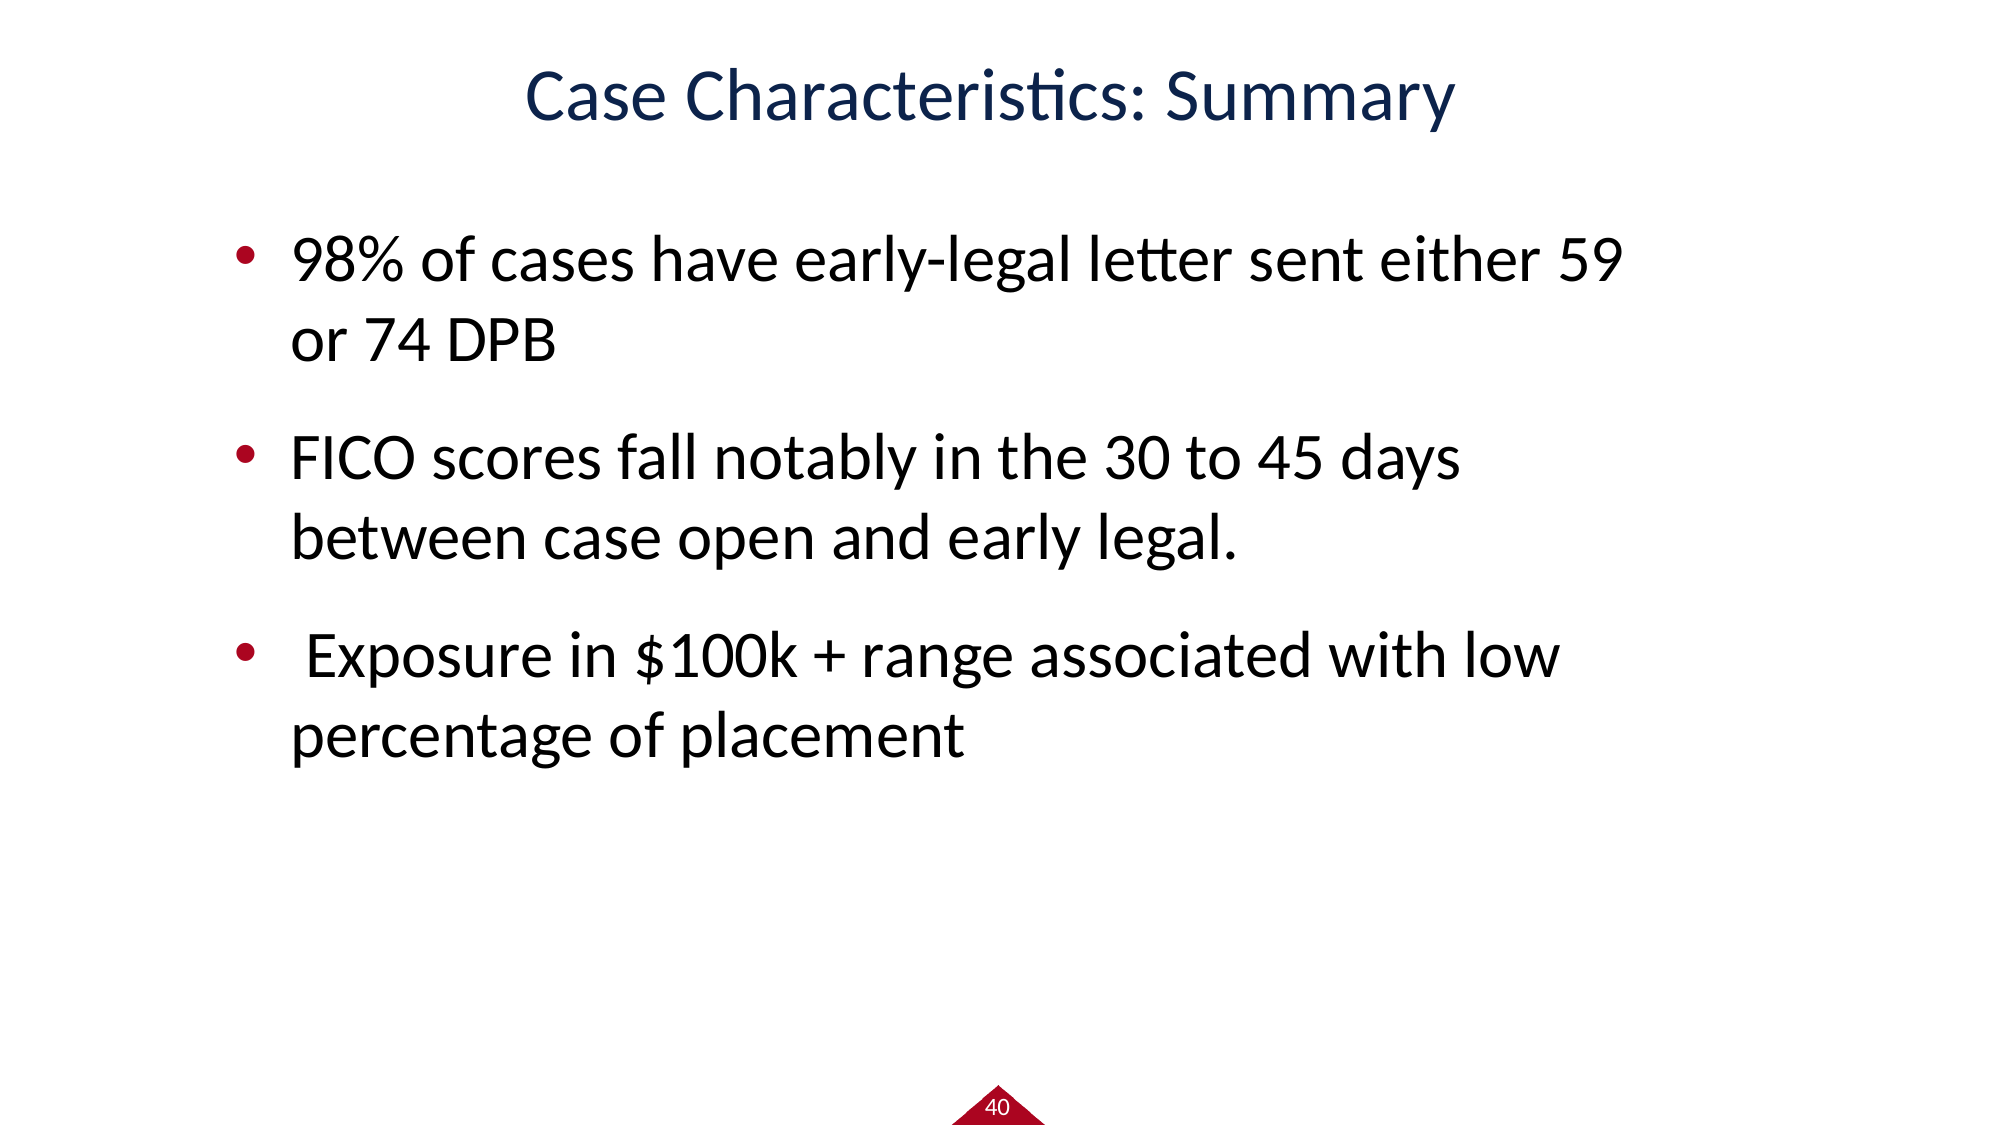

# Case Characteristics: Summary
98% of cases have early-legal letter sent either 59 or 74 DPB
FICO scores fall notably in the 30 to 45 days between case open and early legal.
 Exposure in $100k + range associated with low percentage of placement

40